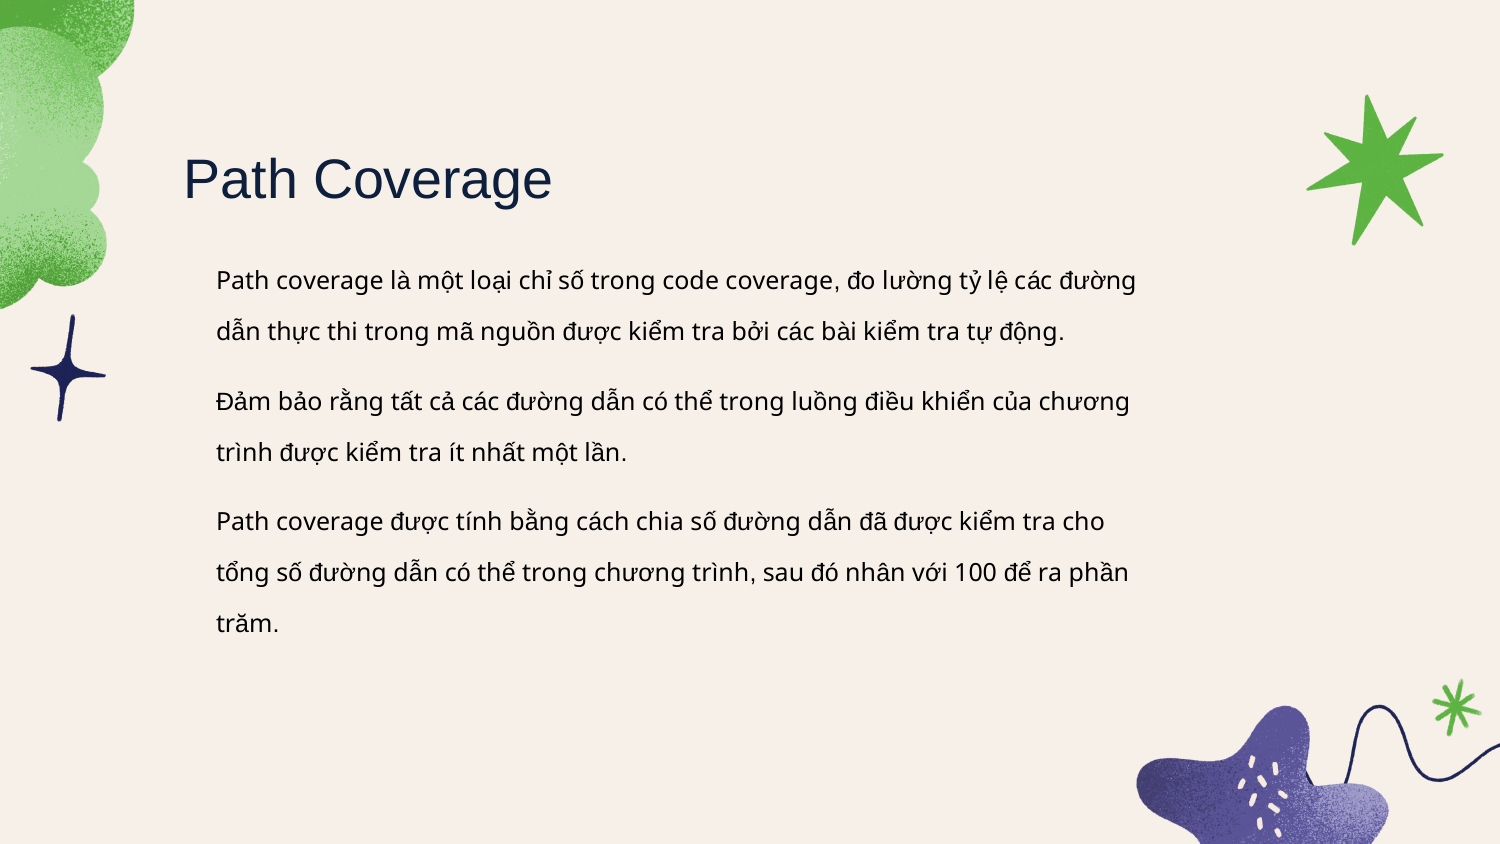

Path Coverage
Path coverage là một loại chỉ số trong code coverage, đo lường tỷ lệ các đường dẫn thực thi trong mã nguồn được kiểm tra bởi các bài kiểm tra tự động.
Đảm bảo rằng tất cả các đường dẫn có thể trong luồng điều khiển của chương trình được kiểm tra ít nhất một lần.
Path coverage được tính bằng cách chia số đường dẫn đã được kiểm tra cho tổng số đường dẫn có thể trong chương trình, sau đó nhân với 100 để ra phần trăm.